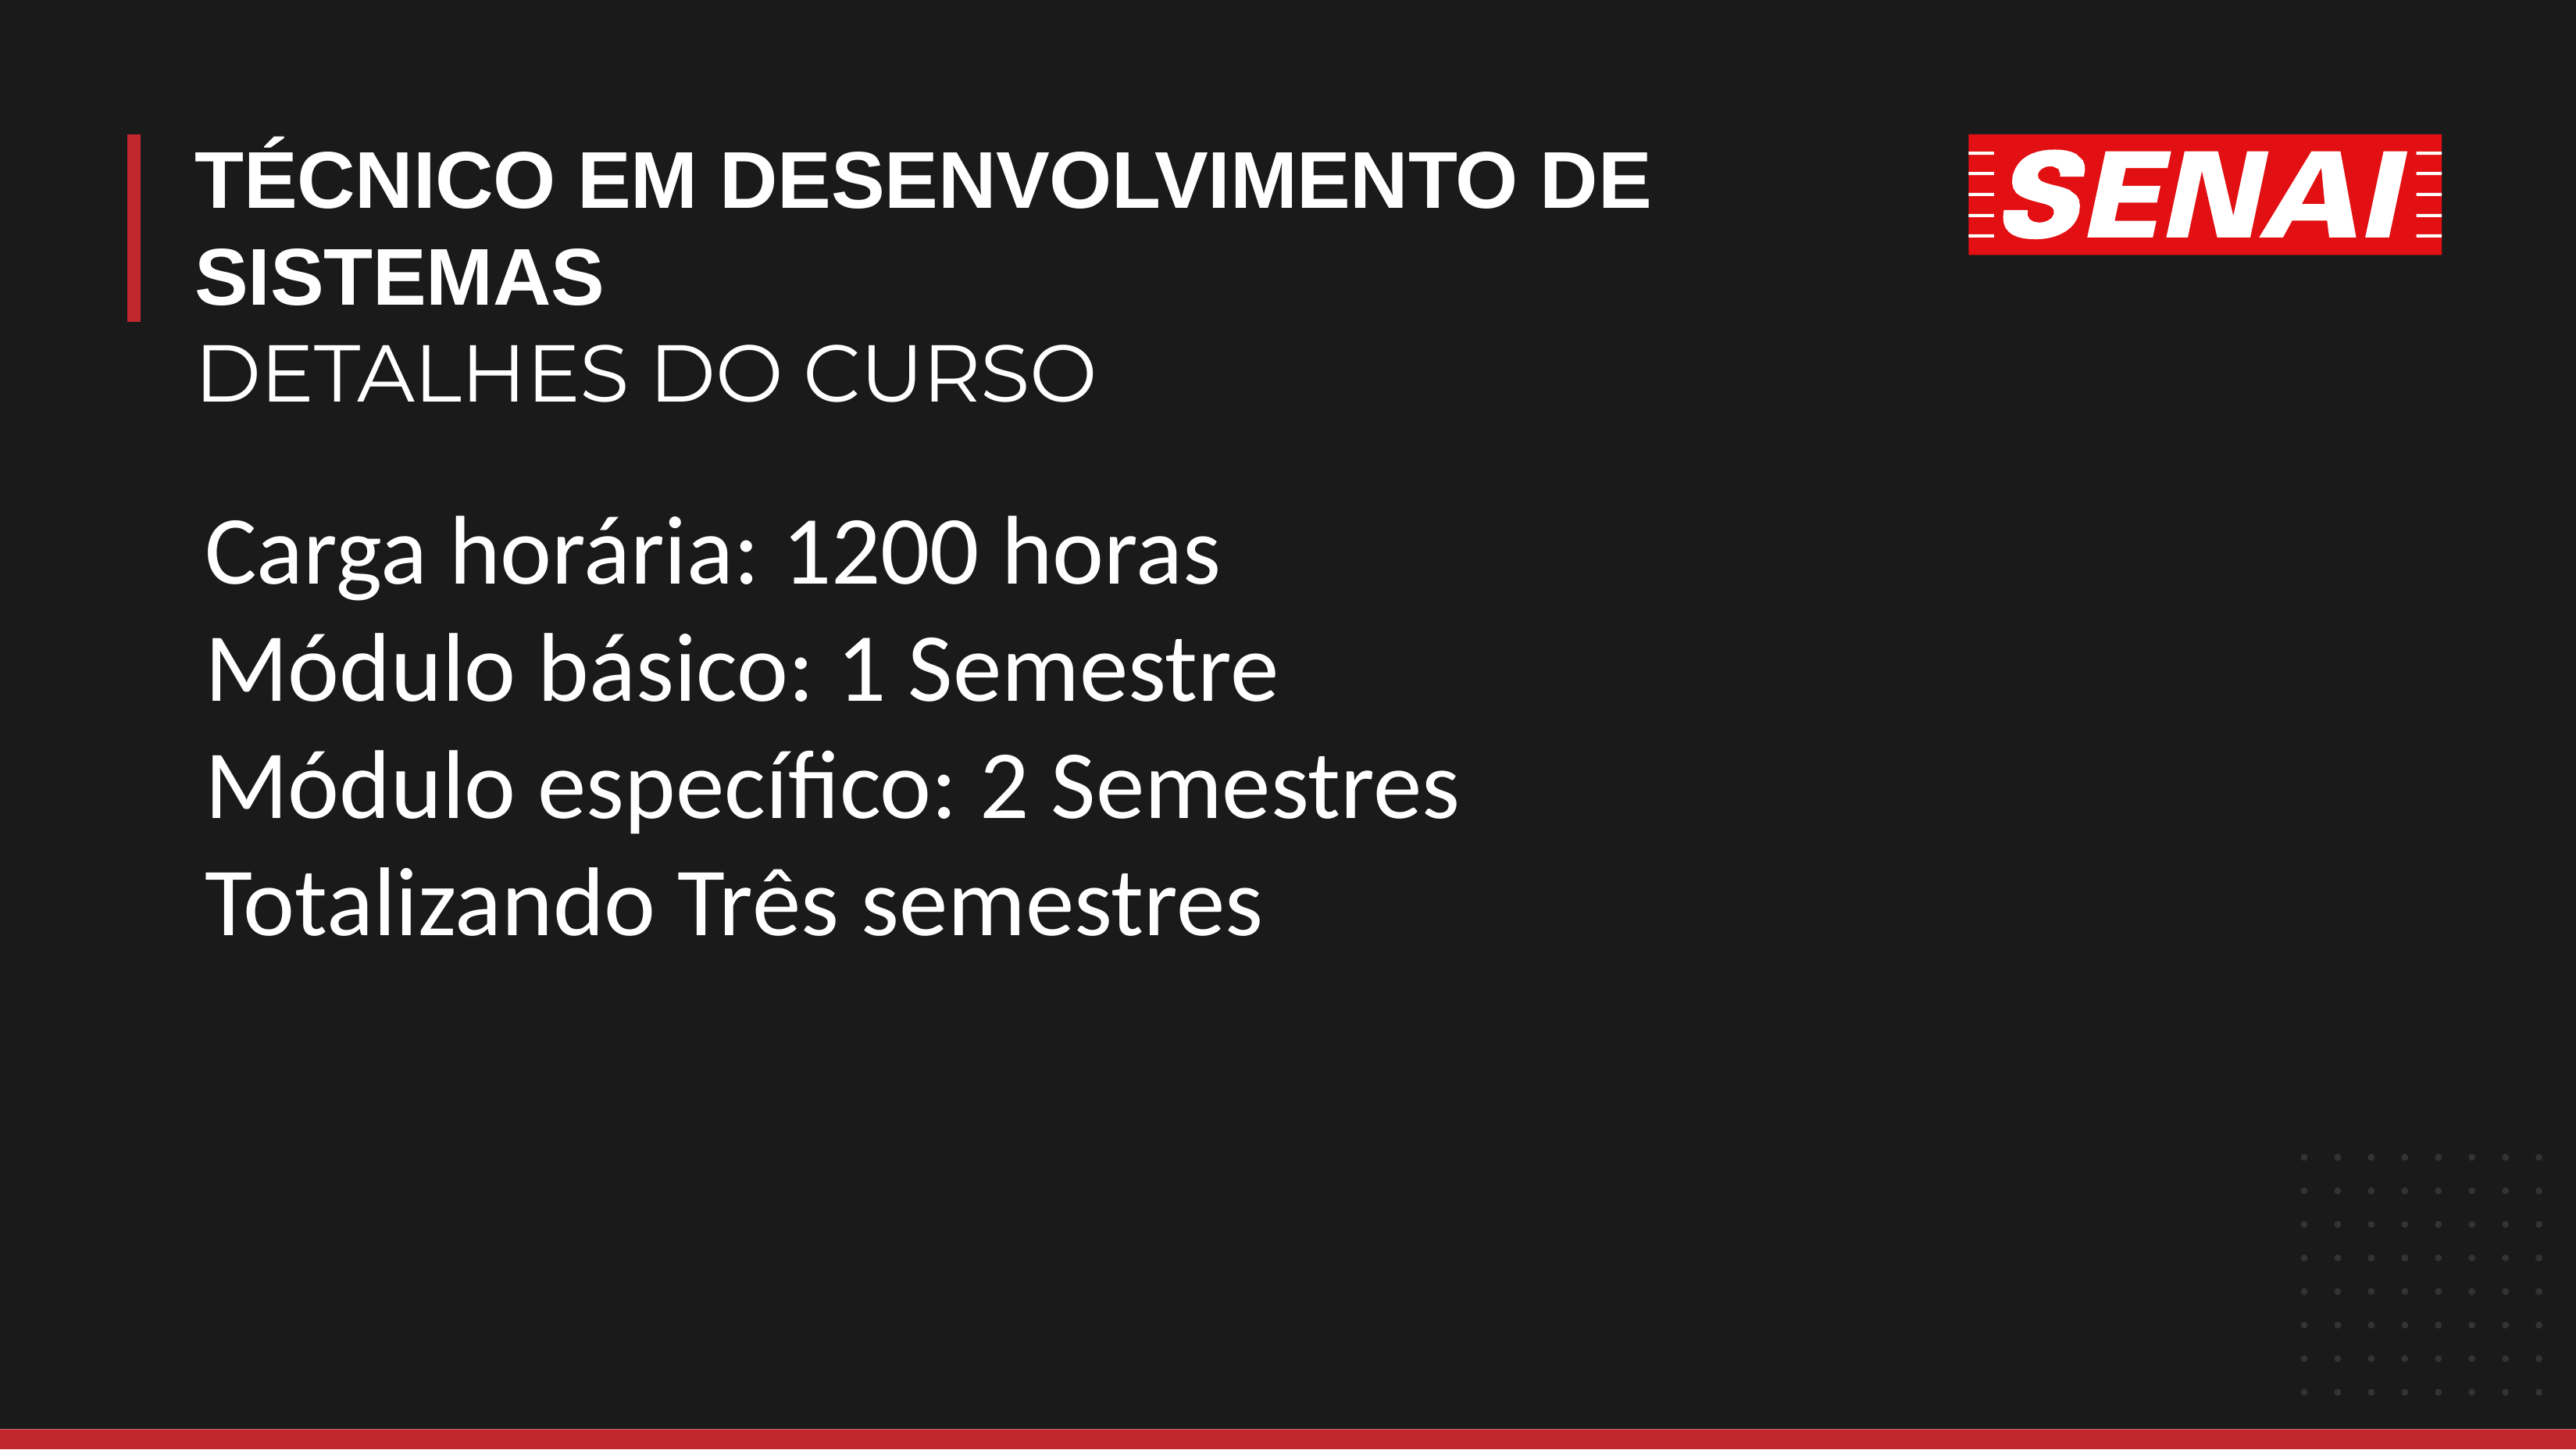

# TÉCNICO EM DESENVOLVIMENTO DE SISTEMAS DETALHES DO CURSO

Carga horária: 1200 horas
Módulo básico: 1 Semestre
Módulo específico: 2 Semestres
Totalizando Três semestres